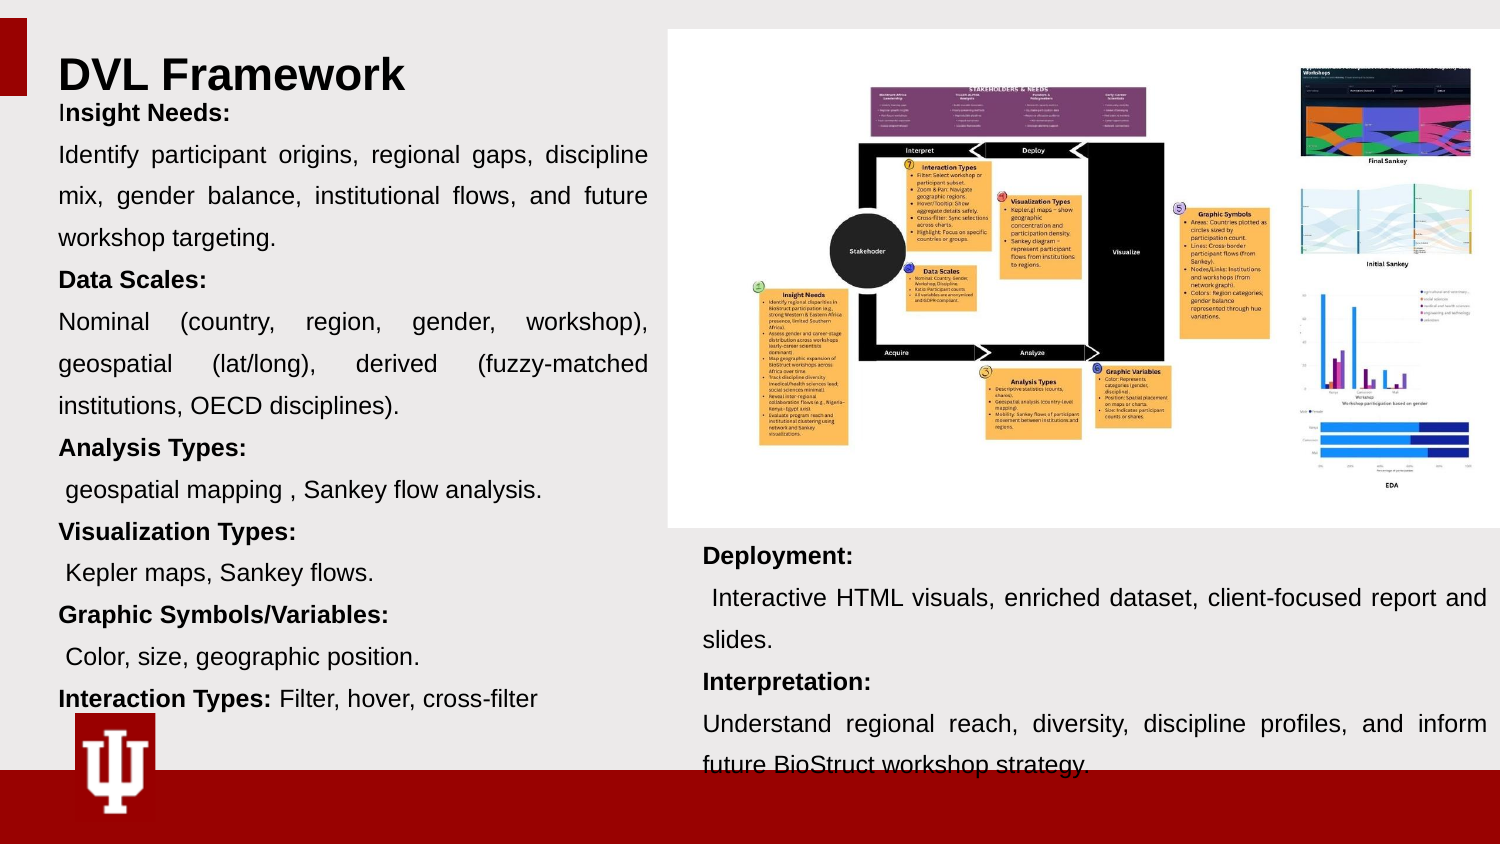

DVL Framework

Insight Needs:
Identify participant origins, regional gaps, discipline mix, gender balance, institutional flows, and future workshop targeting.
Data Scales:
Nominal (country, region, gender, workshop), geospatial (lat/long), derived (fuzzy-matched institutions, OECD disciplines).
Analysis Types:
 geospatial mapping , Sankey flow analysis.
Visualization Types:
 Kepler maps, Sankey flows.
Graphic Symbols/Variables:
 Color, size, geographic position.
Interaction Types: Filter, hover, cross-filter

Deployment:
 Interactive HTML visuals, enriched dataset, client-focused report and slides.
Interpretation:
Understand regional reach, diversity, discipline profiles, and inform future BioStruct workshop strategy.